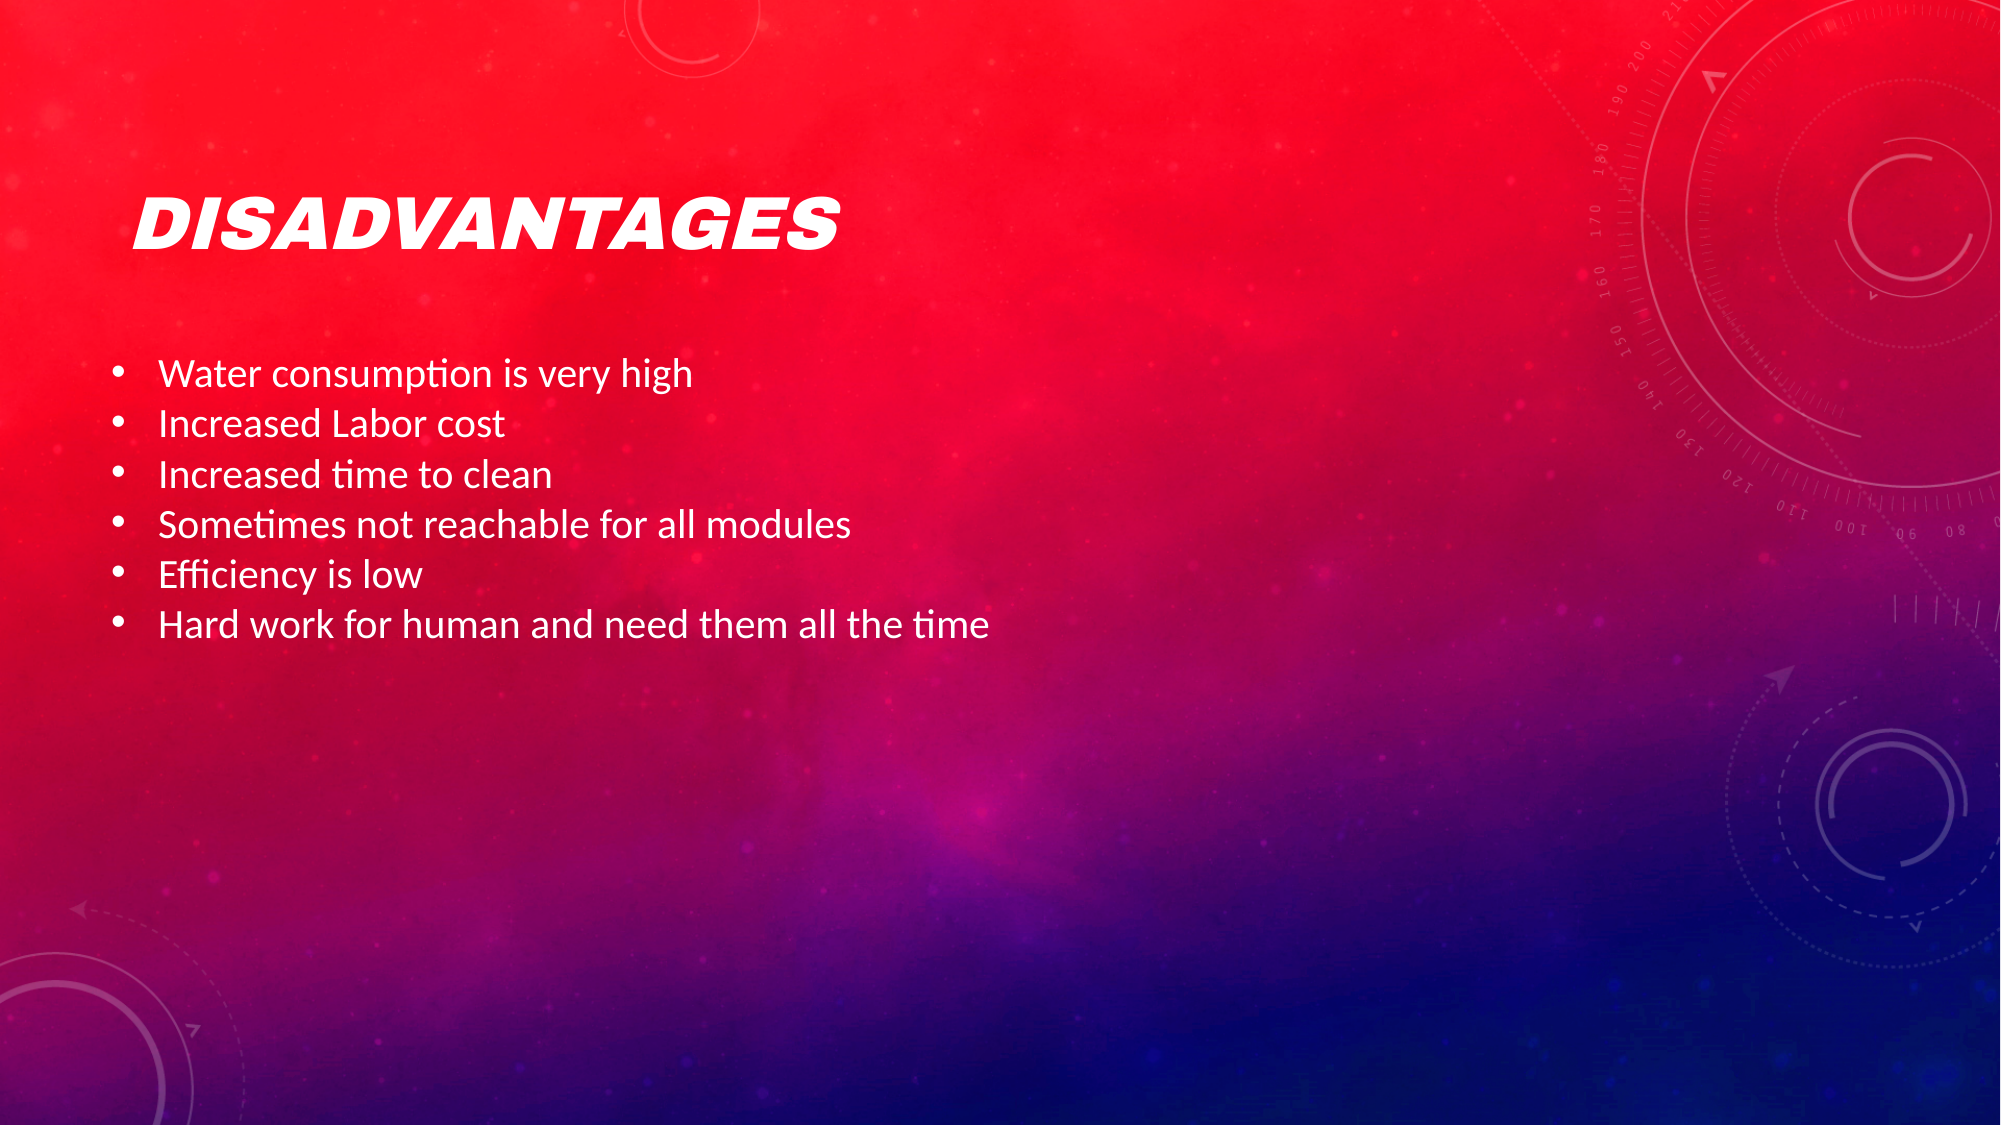

# disadvantages
Water consumption is very high
Increased Labor cost
Increased time to clean
Sometimes not reachable for all modules
Efficiency is low
Hard work for human and need them all the time